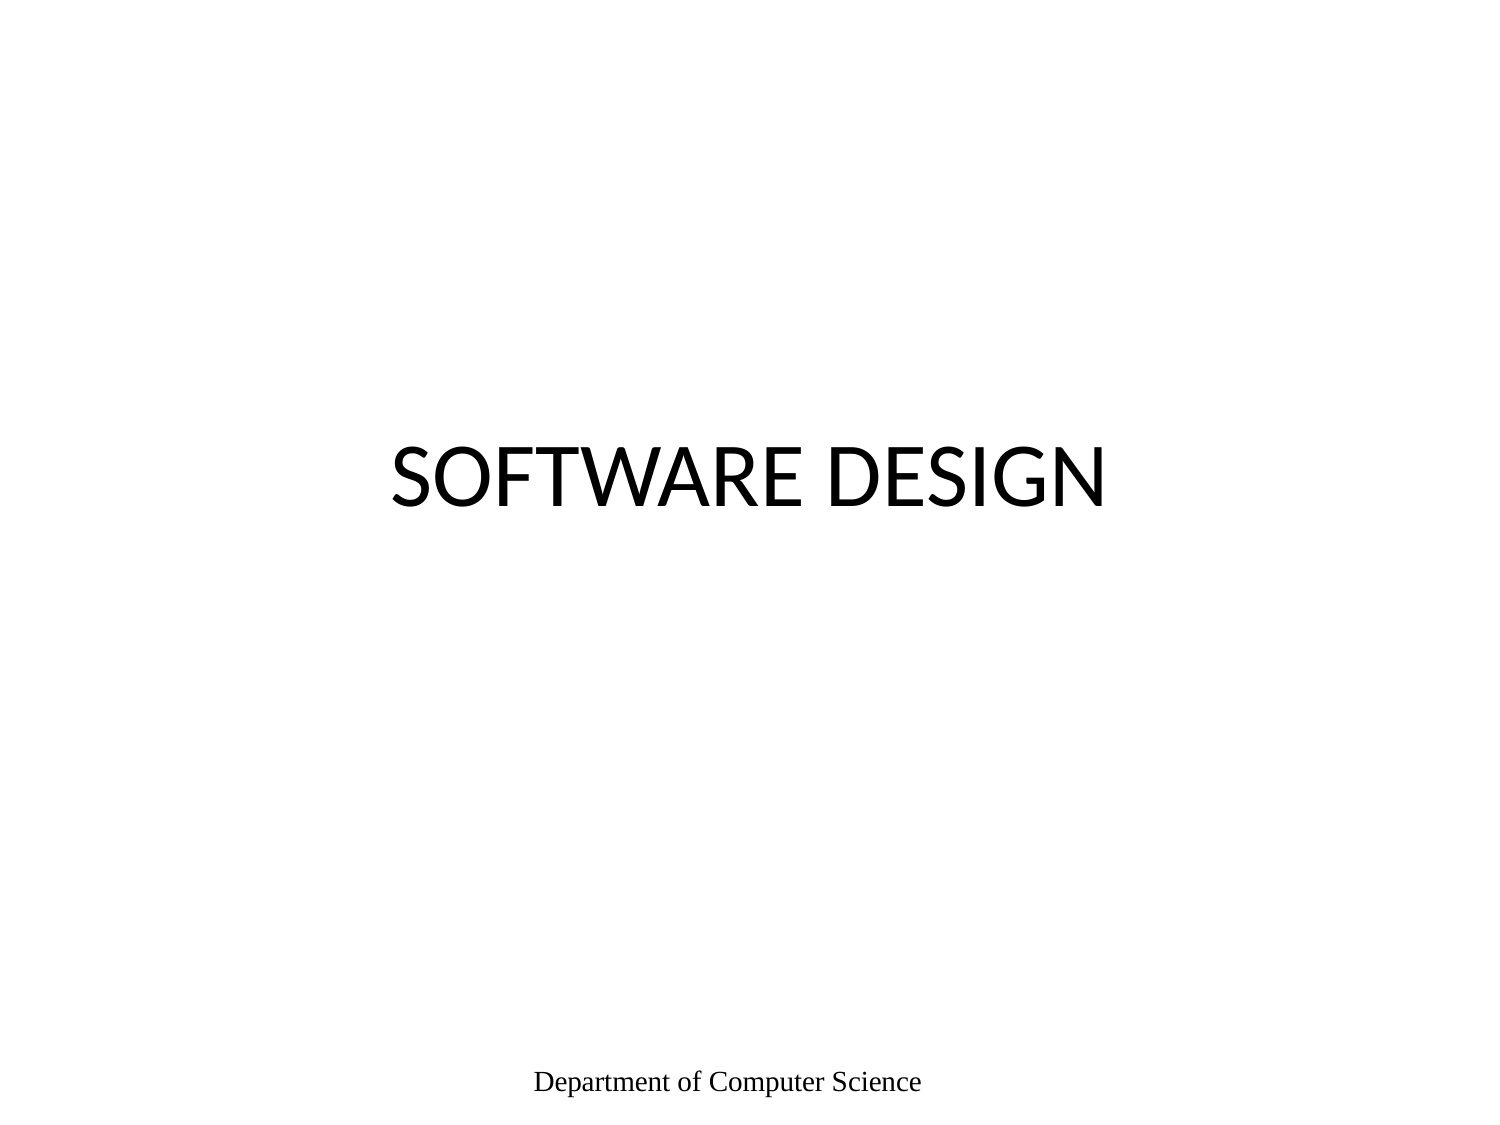

# SOFTWARE DESIGN
20
Department of Computer Science